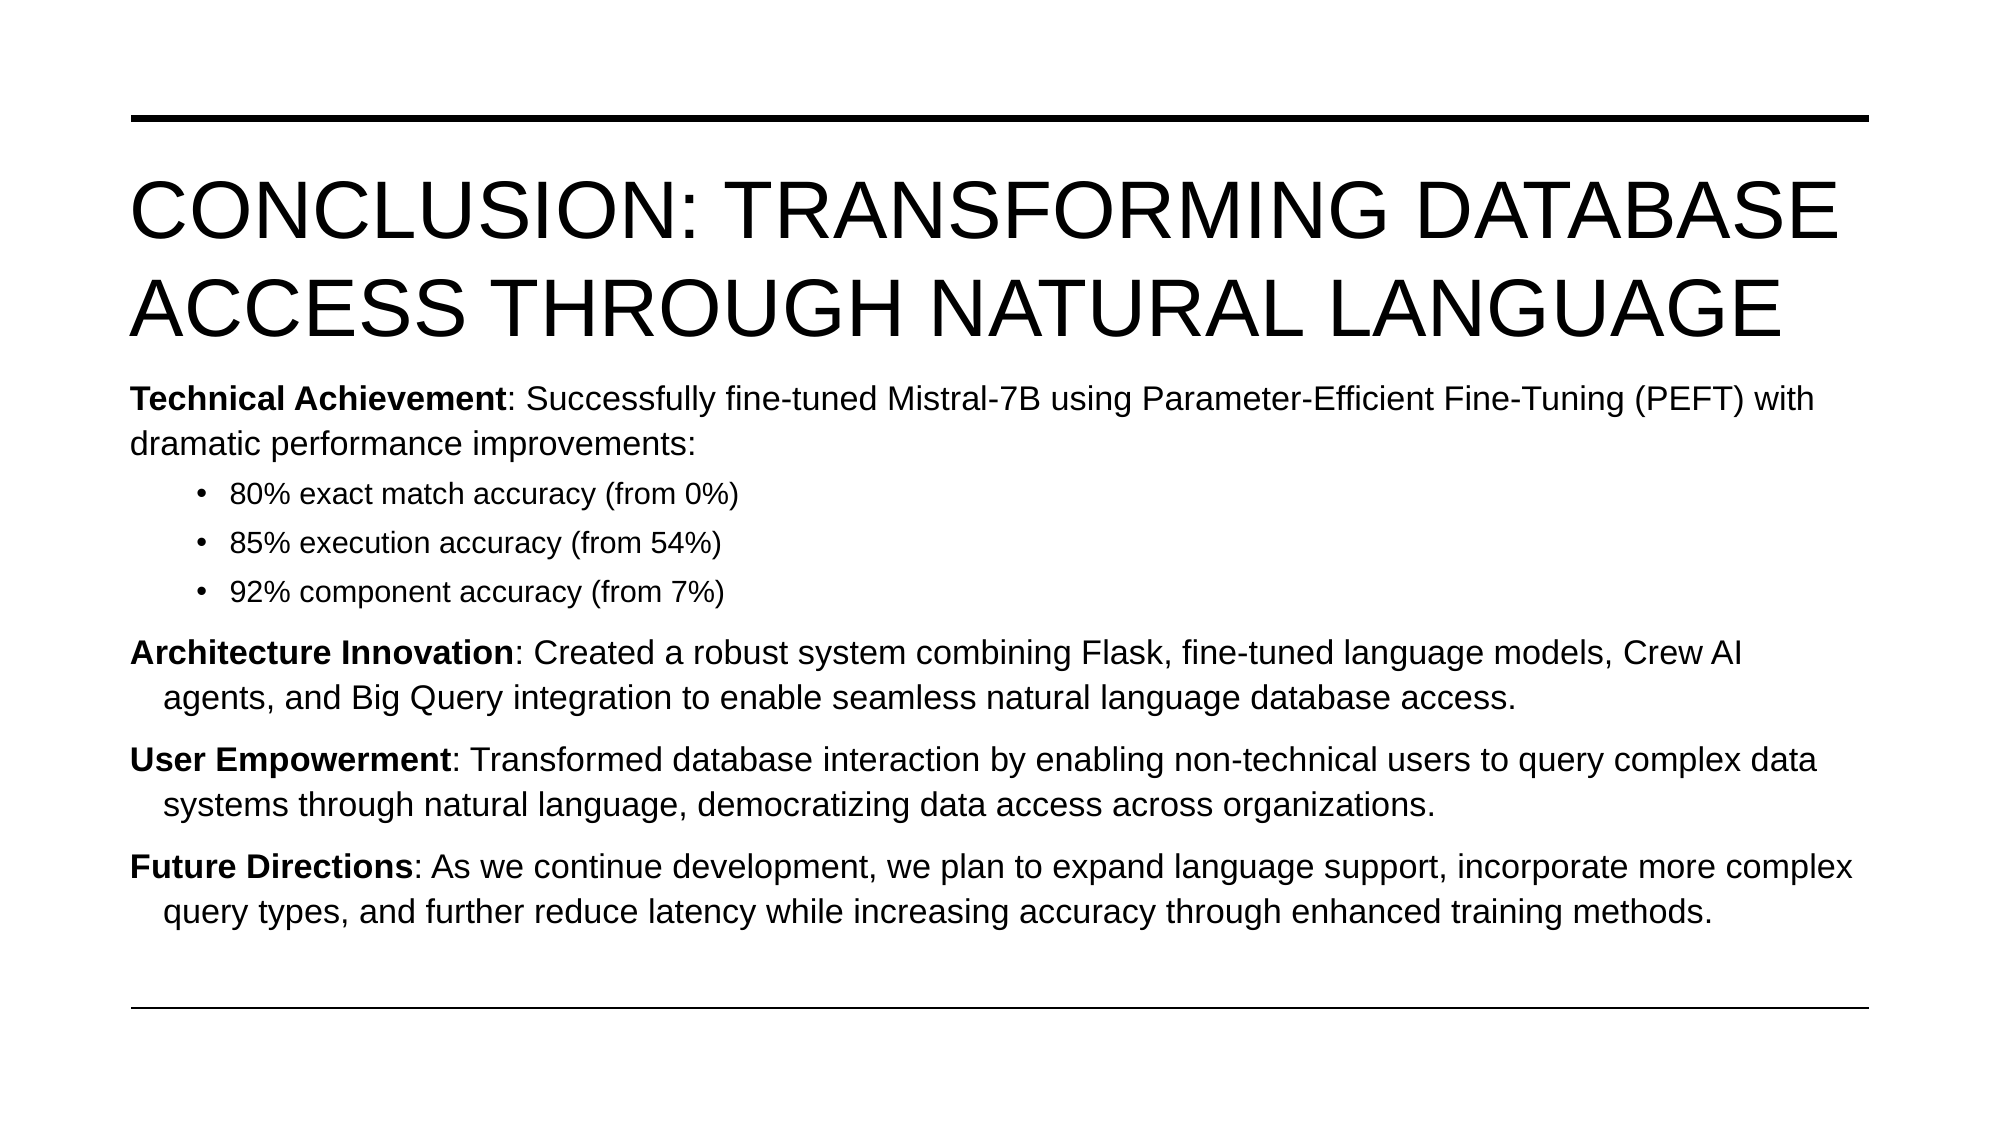

# Conclusion: Transforming Database Access Through Natural Language
Technical Achievement: Successfully fine-tuned Mistral-7B using Parameter-Efficient Fine-Tuning (PEFT) with dramatic performance improvements:
80% exact match accuracy (from 0%)
85% execution accuracy (from 54%)
92% component accuracy (from 7%)
Architecture Innovation: Created a robust system combining Flask, fine-tuned language models, Crew AI agents, and Big Query integration to enable seamless natural language database access.
User Empowerment: Transformed database interaction by enabling non-technical users to query complex data systems through natural language, democratizing data access across organizations.
Future Directions: As we continue development, we plan to expand language support, incorporate more complex query types, and further reduce latency while increasing accuracy through enhanced training methods.